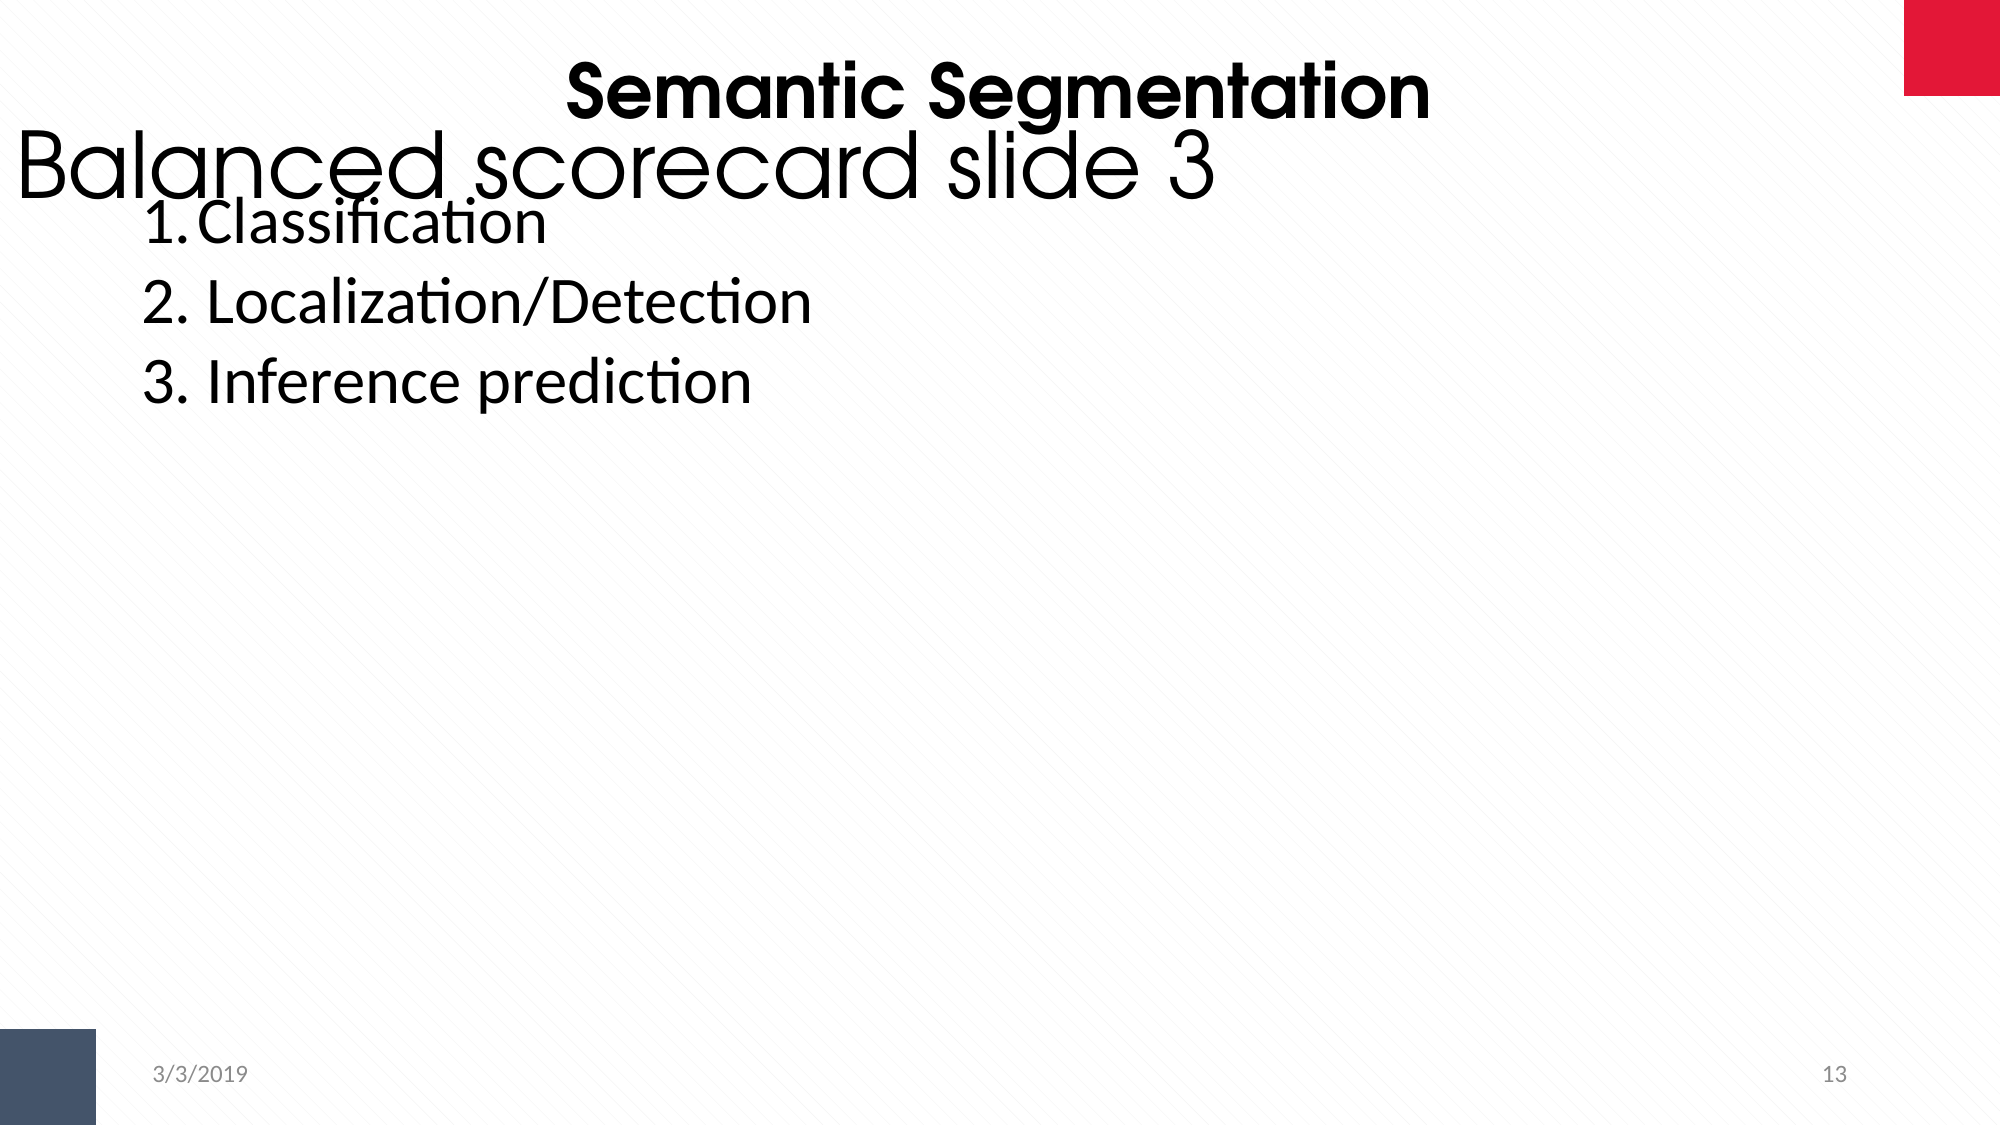

Semantic Segmentation
Balanced scorecard slide 3
Classification
2. Localization/Detection
3. Inference prediction

3/3/2019
13